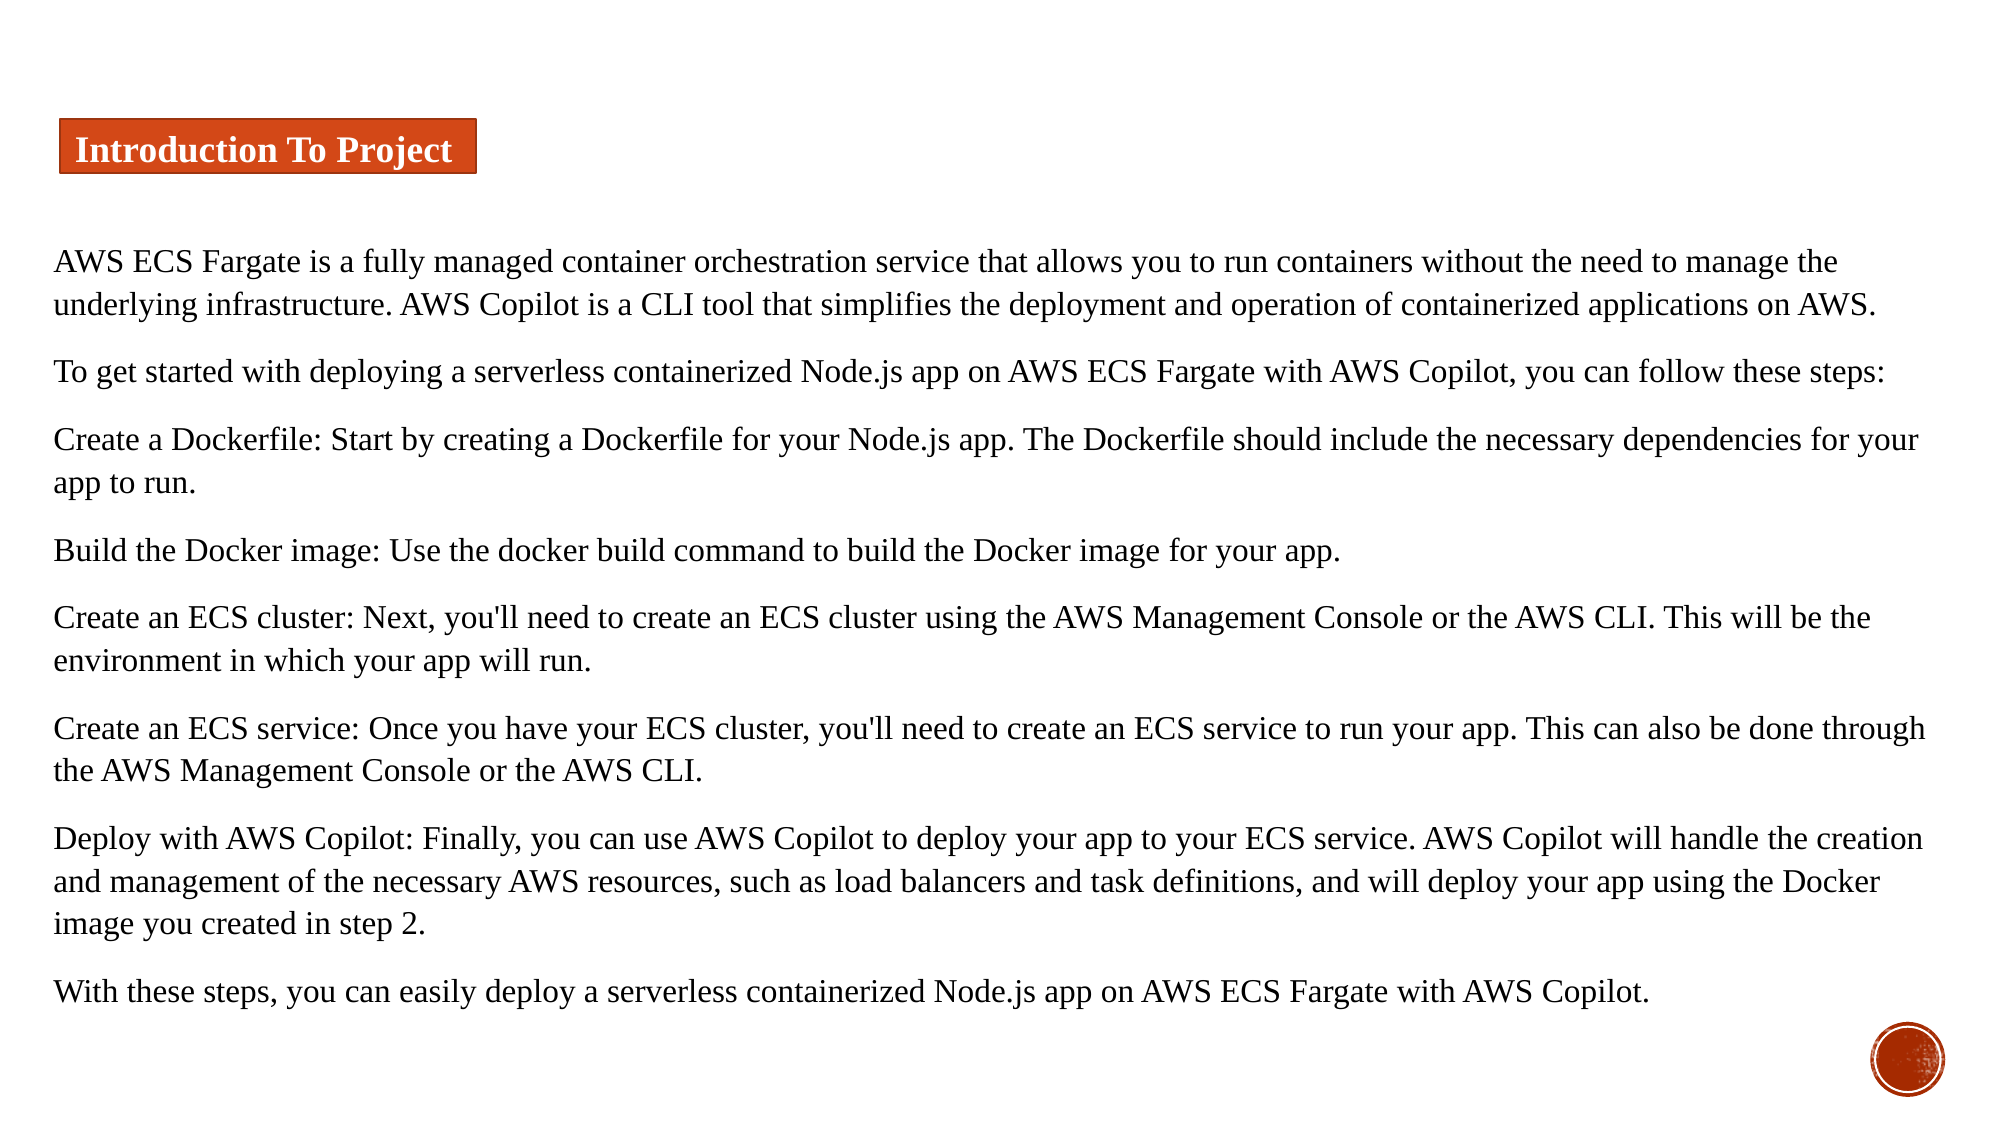

Introduction To Project
AWS ECS Fargate is a fully managed container orchestration service that allows you to run containers without the need to manage the underlying infrastructure. AWS Copilot is a CLI tool that simplifies the deployment and operation of containerized applications on AWS.
To get started with deploying a serverless containerized Node.js app on AWS ECS Fargate with AWS Copilot, you can follow these steps:
Create a Dockerfile: Start by creating a Dockerfile for your Node.js app. The Dockerfile should include the necessary dependencies for your app to run.
Build the Docker image: Use the docker build command to build the Docker image for your app.
Create an ECS cluster: Next, you'll need to create an ECS cluster using the AWS Management Console or the AWS CLI. This will be the environment in which your app will run.
Create an ECS service: Once you have your ECS cluster, you'll need to create an ECS service to run your app. This can also be done through the AWS Management Console or the AWS CLI.
Deploy with AWS Copilot: Finally, you can use AWS Copilot to deploy your app to your ECS service. AWS Copilot will handle the creation and management of the necessary AWS resources, such as load balancers and task definitions, and will deploy your app using the Docker image you created in step 2.
With these steps, you can easily deploy a serverless containerized Node.js app on AWS ECS Fargate with AWS Copilot.